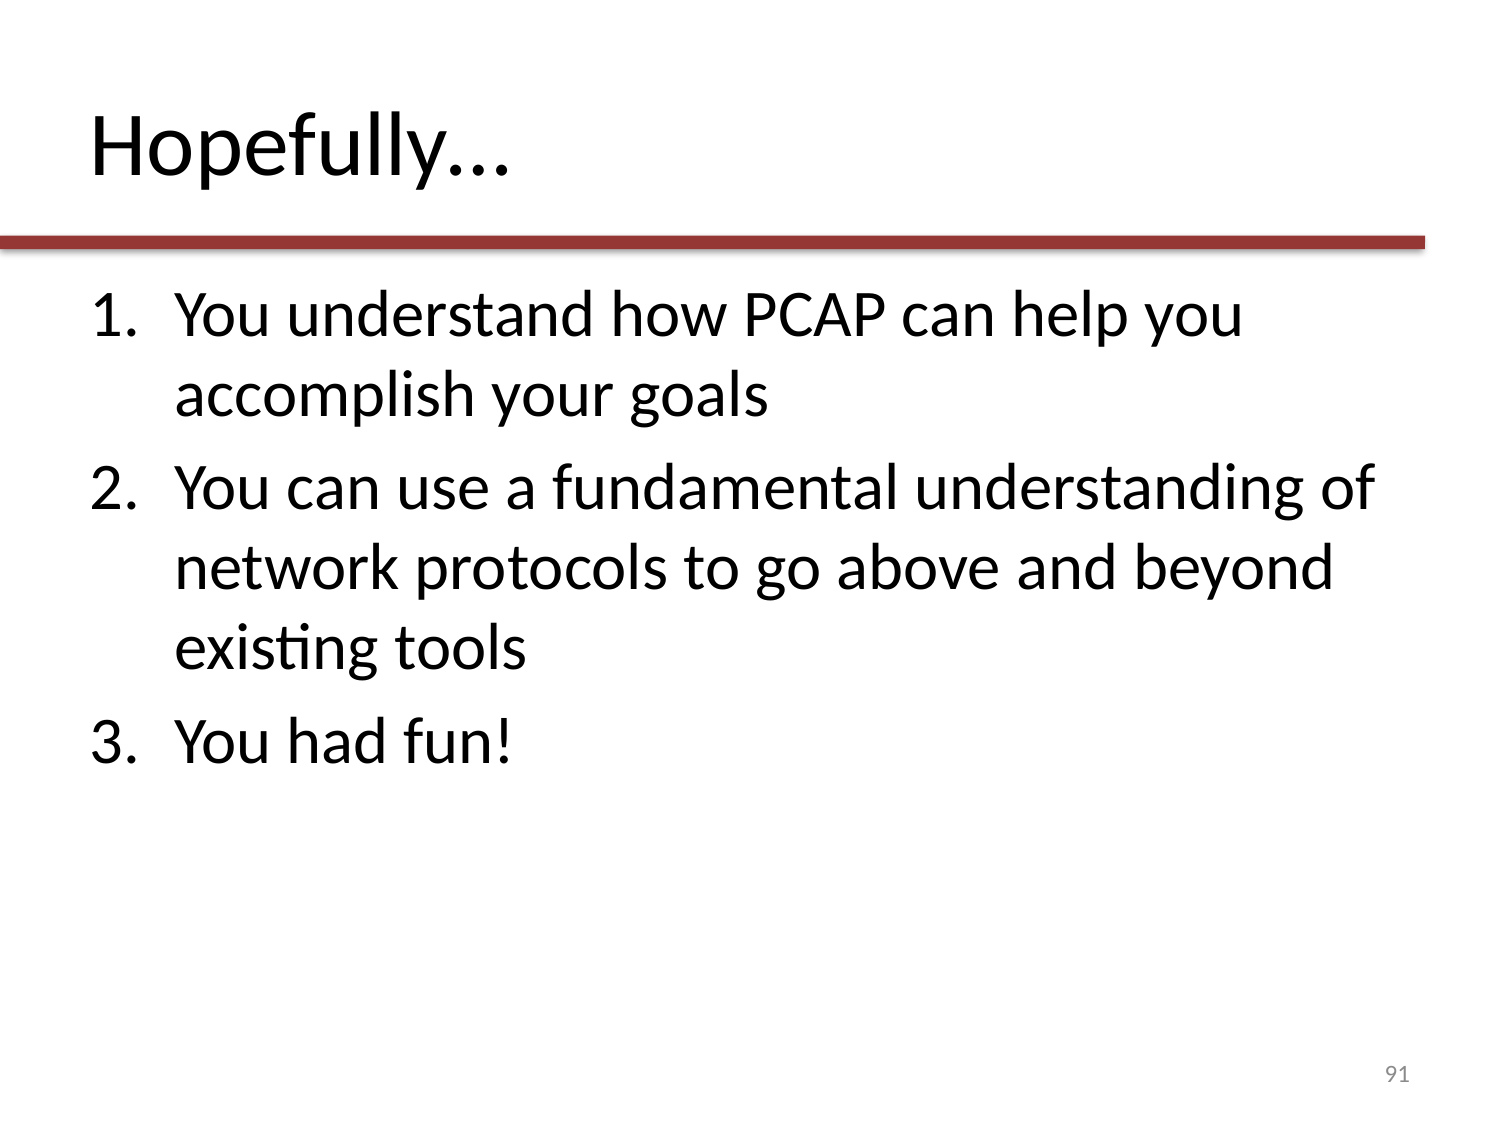

Hopefully…
You understand how PCAP can help you accomplish your goals
You can use a fundamental understanding of network protocols to go above and beyond existing tools
You had fun!
91